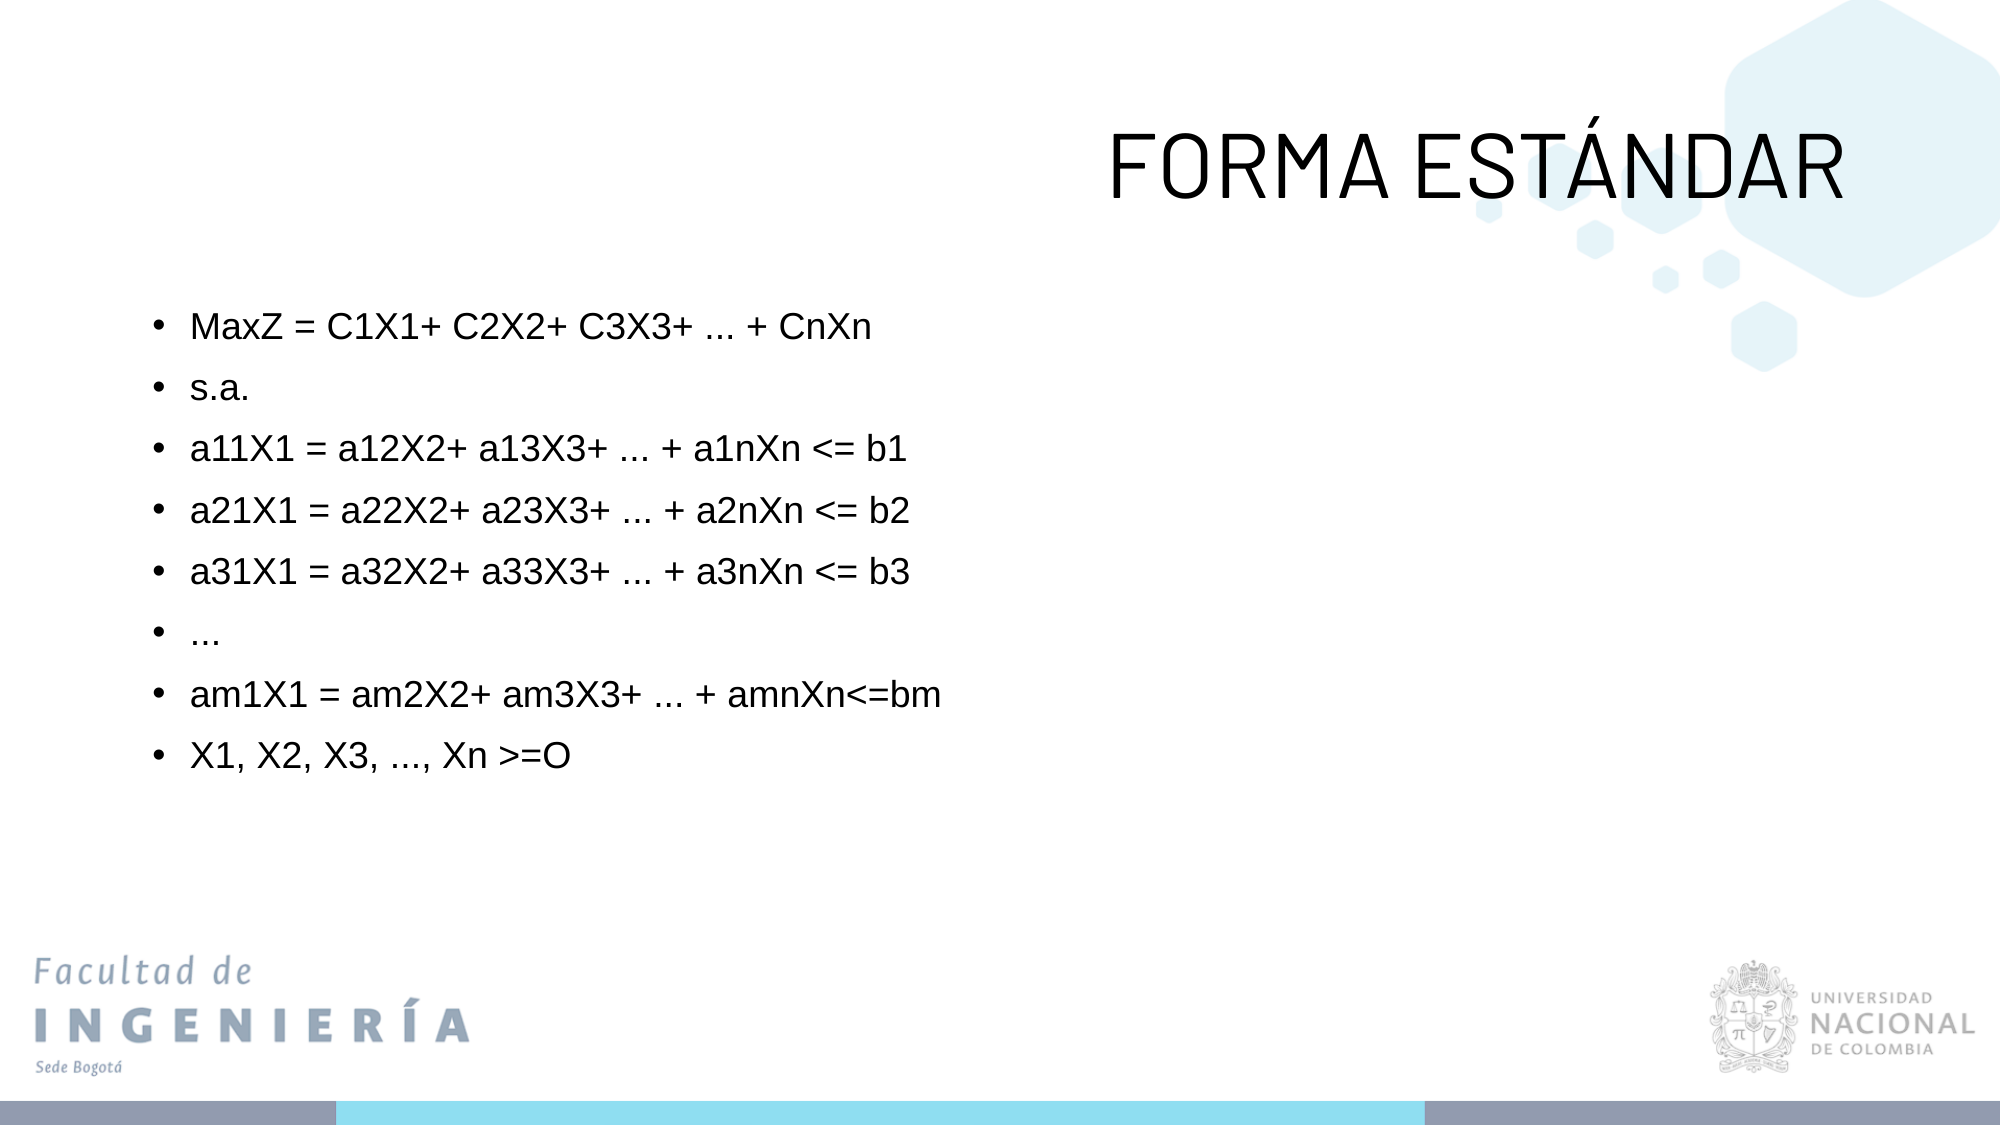

# FORMA ESTÁNDAR
MaxZ = C1X1+ C2X2+ C3X3+ ... + CnXn
s.a.
a11X1 = a12X2+ a13X3+ ... + a1nXn <= b1
a21X1 = a22X2+ a23X3+ ... + a2nXn <= b2
a31X1 = a32X2+ a33X3+ ... + a3nXn <= b3
...
am1X1 = am2X2+ am3X3+ ... + amnXn<=bm
X1, X2, X3, ..., Xn >=O